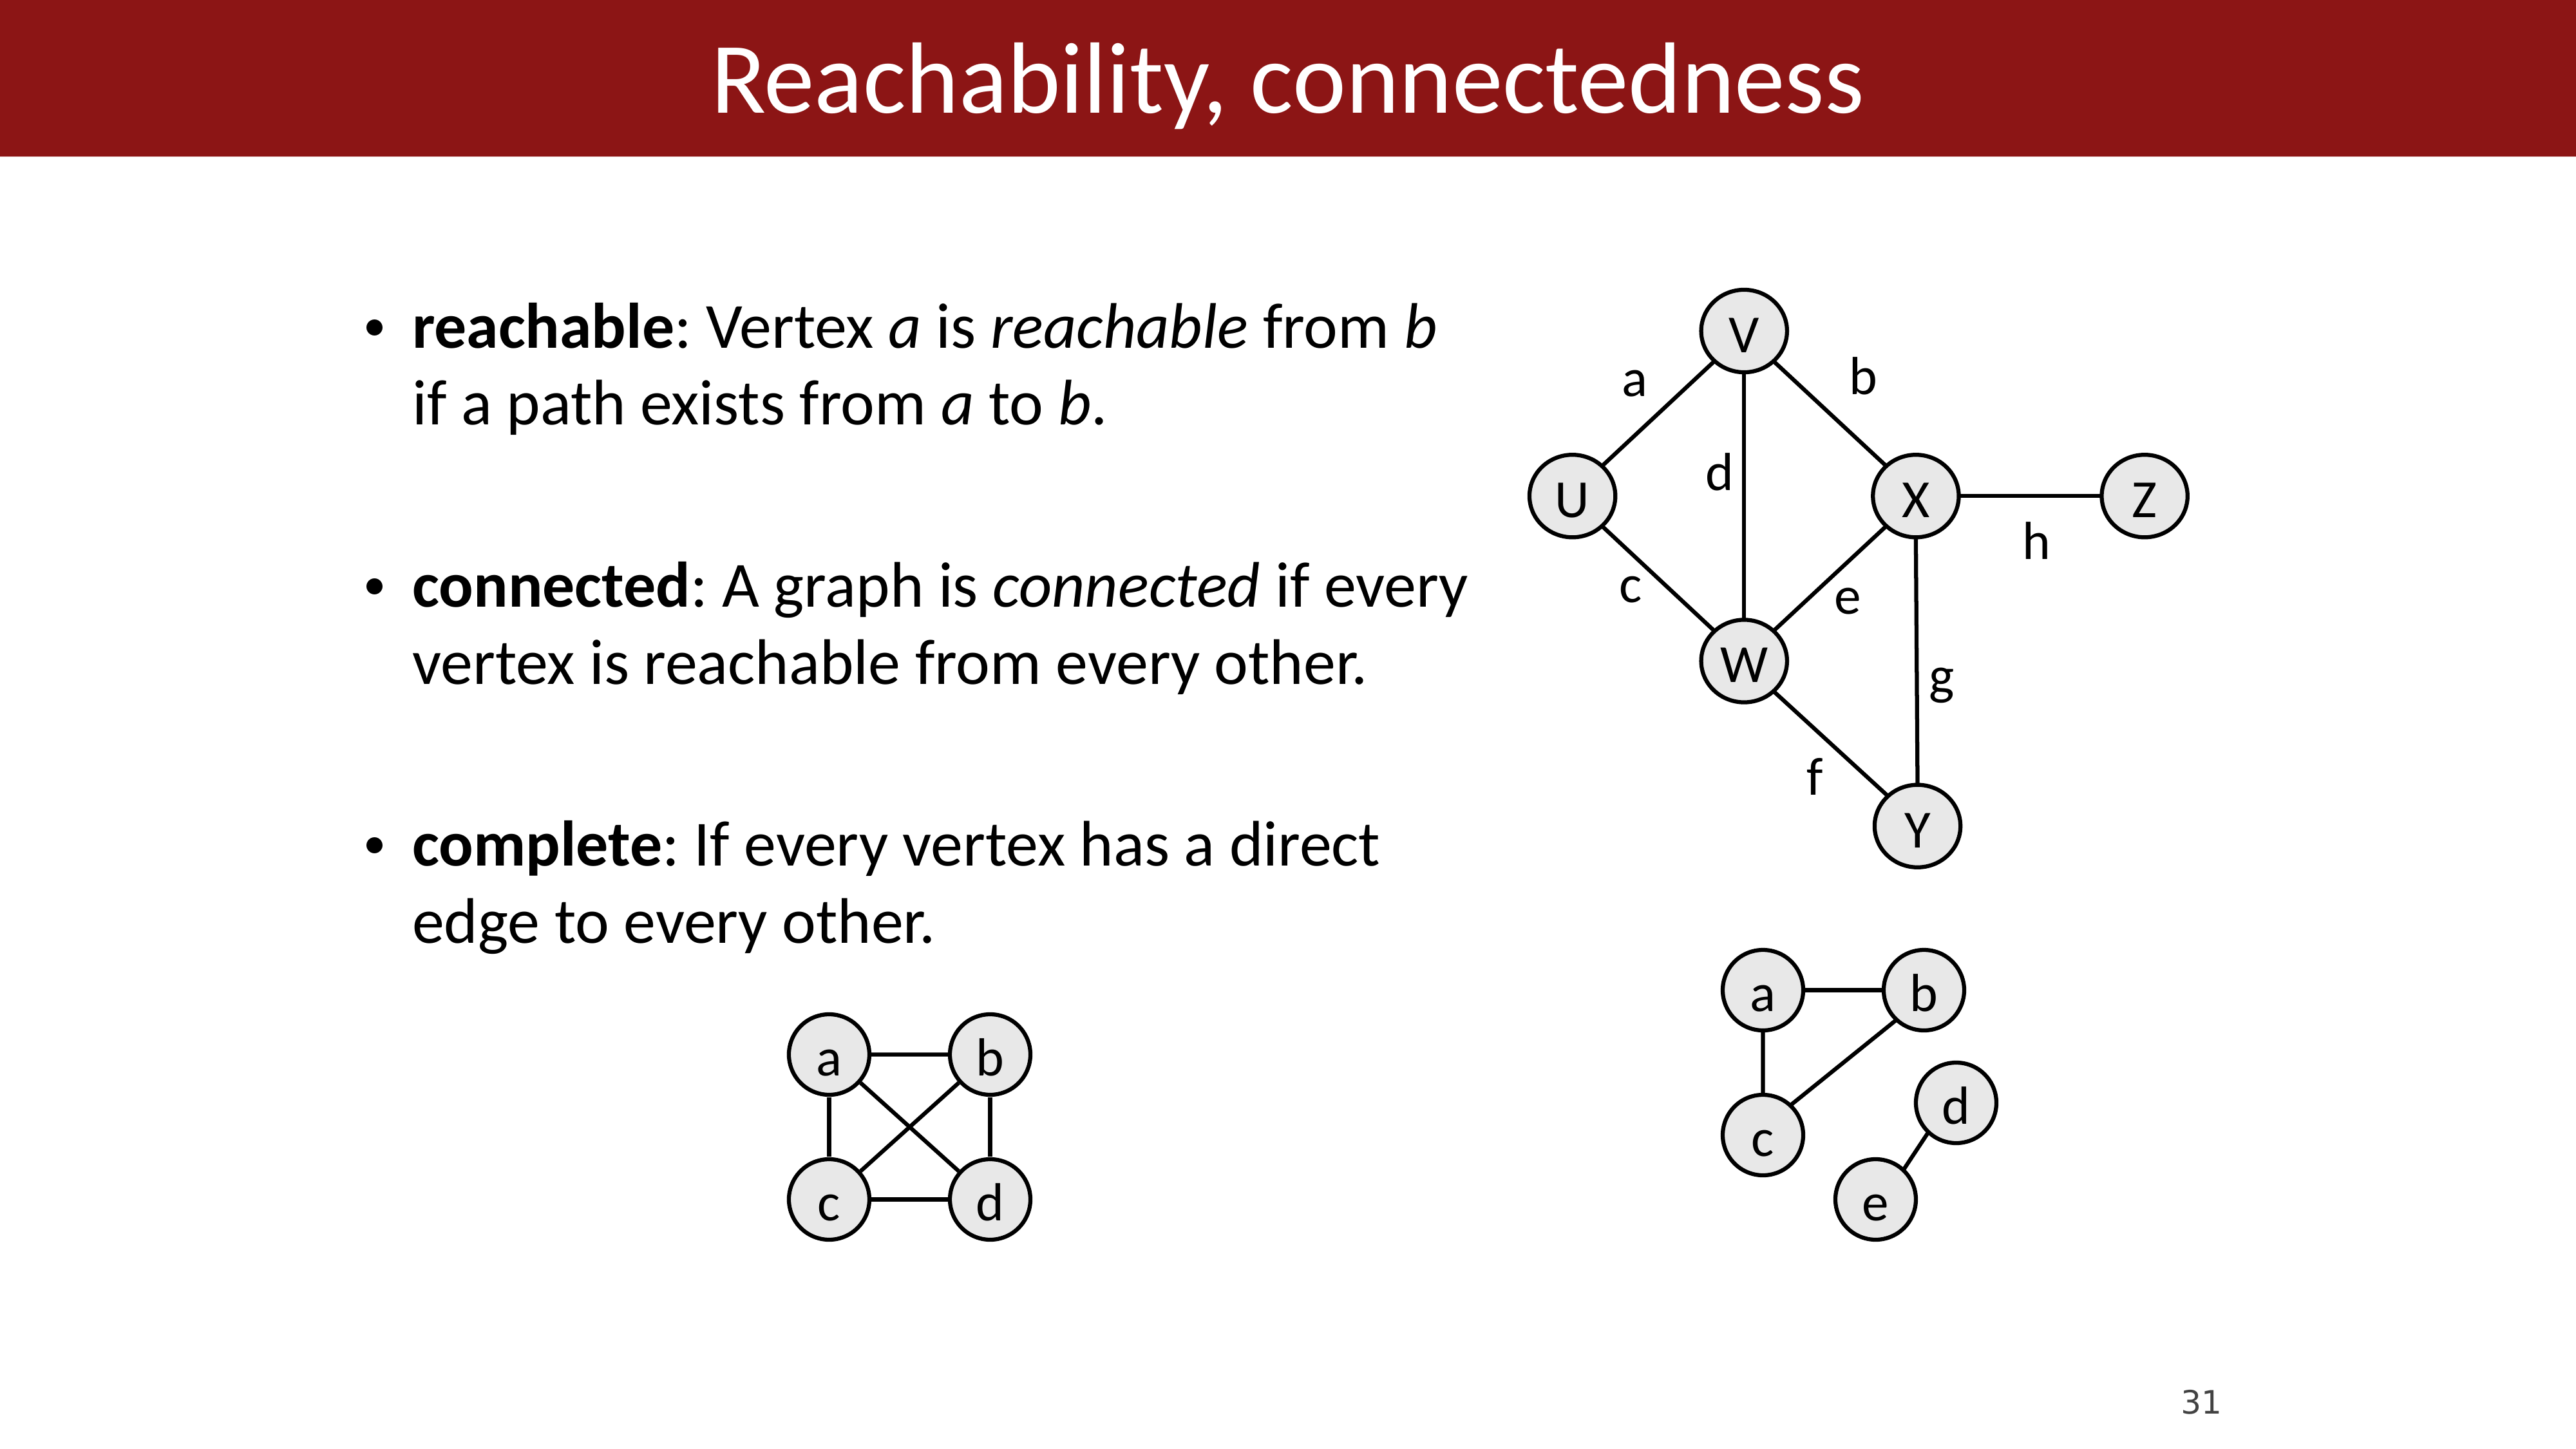

# Reachability, connectedness
reachable: Vertex a is reachable from b
if a path exists from a to b.

connected: A graph is connected if every
vertex is reachable from every other.

complete: If every vertex has a direct
edge to every other.
V

b
a

d
U

X

Z

h

c

e
W

g

f
Y

a

b

d

c

e

a

b

c

d

31